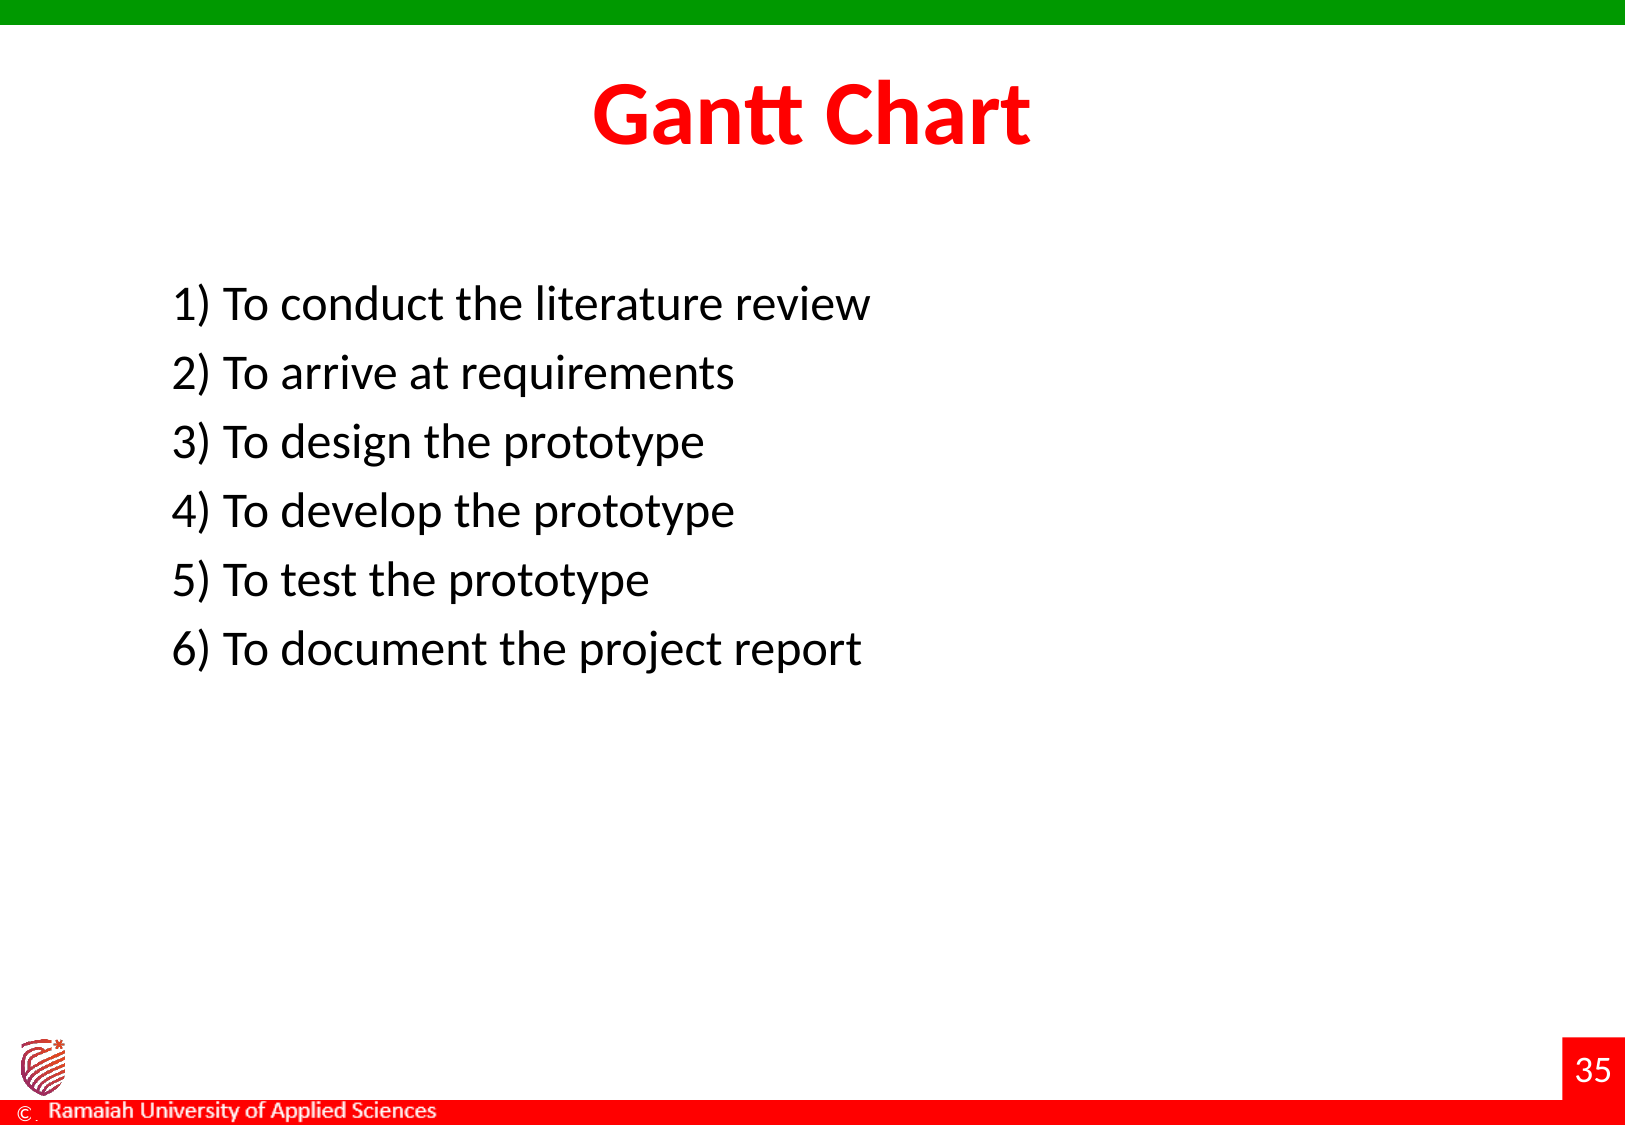

# Gantt Chart
1) To conduct the literature review
2) To arrive at requirements
3) To design the prototype
4) To develop the prototype
5) To test the prototype
6) To document the project report